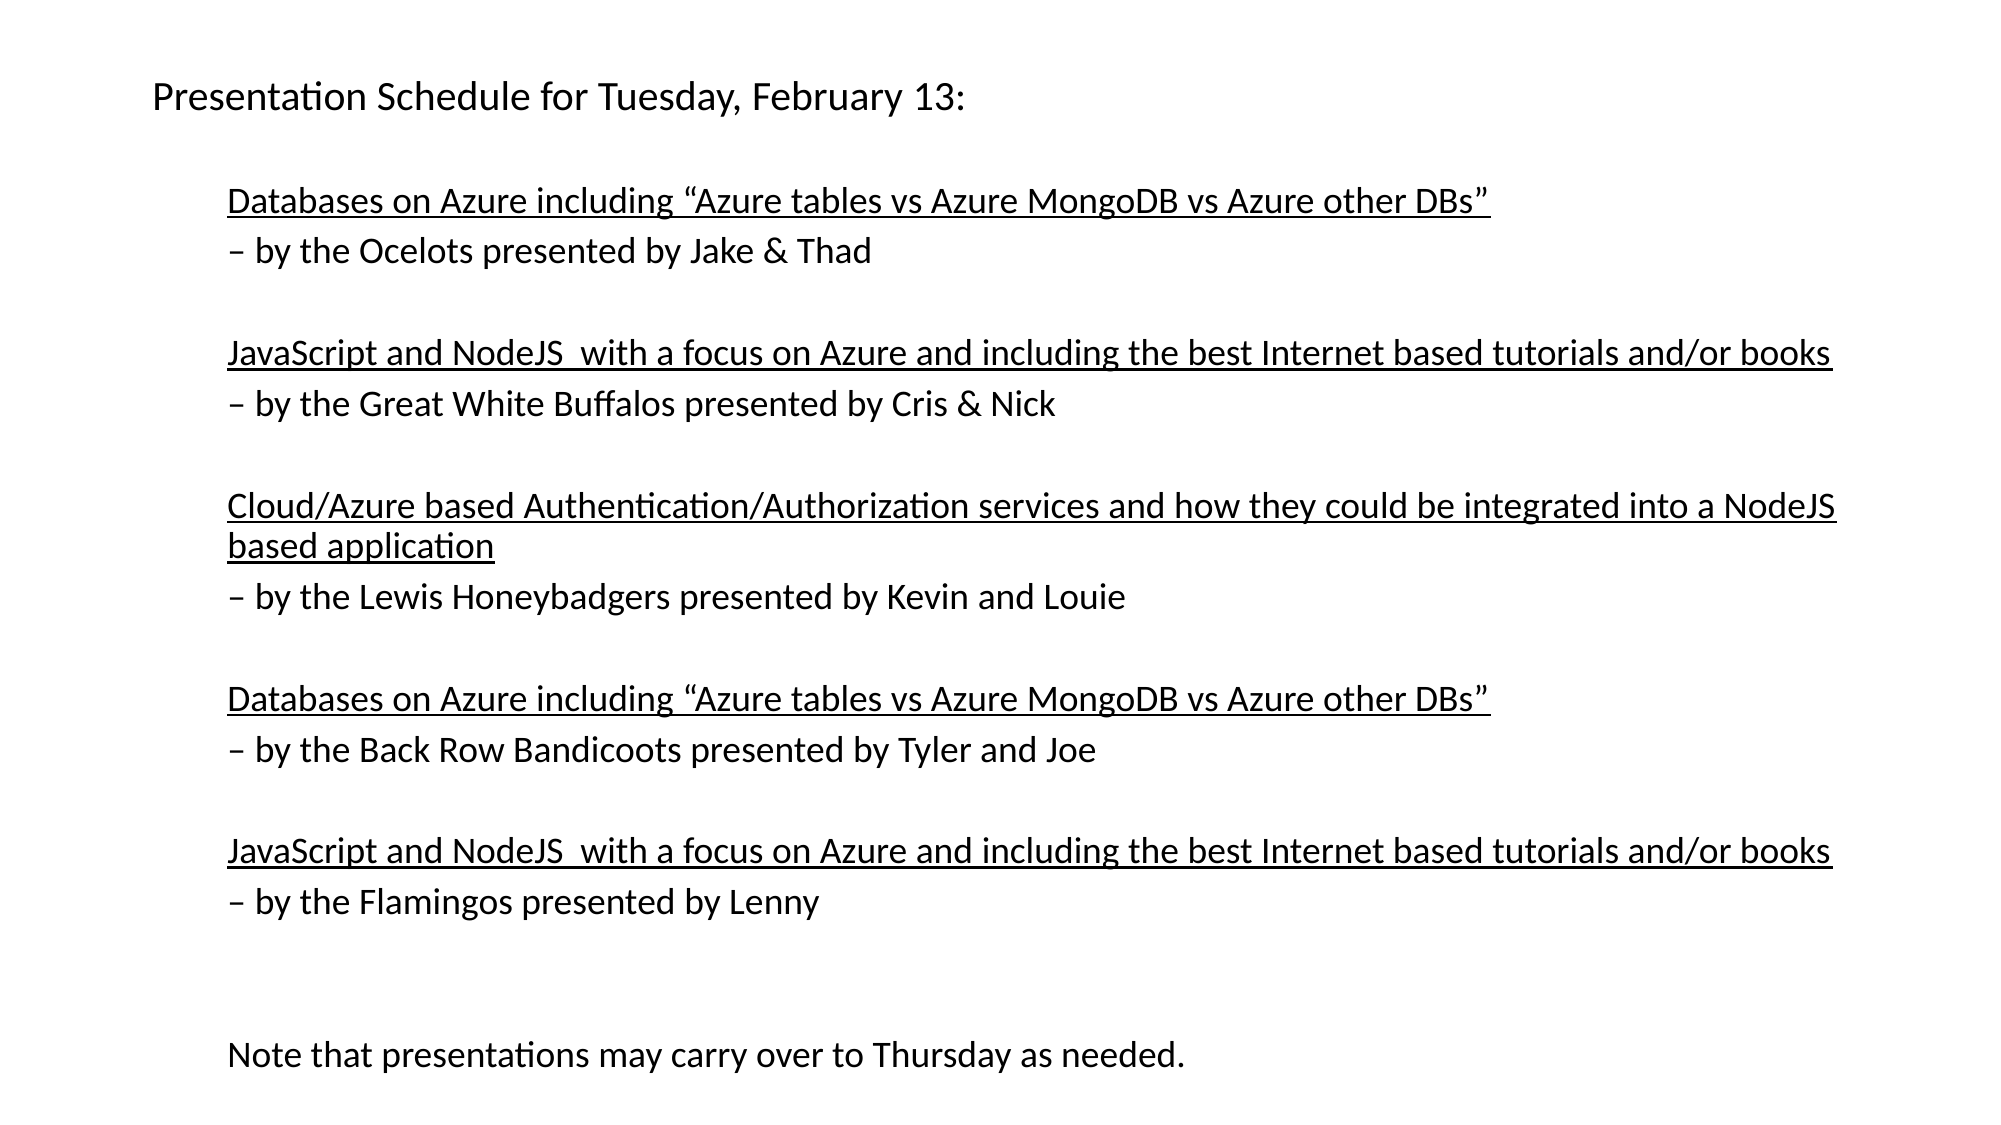

Presentation Schedule for Tuesday, February 13:

Databases on Azure including “Azure tables vs Azure MongoDB vs Azure other DBs”
– by the Ocelots presented by Jake & Thad

JavaScript and NodeJS  with a focus on Azure and including the best Internet based tutorials and/or books
– by the Great White Buffalos presented by Cris & Nick

Cloud/Azure based Authentication/Authorization services and how they could be integrated into a NodeJS based application
– by the Lewis Honeybadgers presented by Kevin and Louie

Databases on Azure including “Azure tables vs Azure MongoDB vs Azure other DBs”
– by the Back Row Bandicoots presented by Tyler and Joe

JavaScript and NodeJS  with a focus on Azure and including the best Internet based tutorials and/or books
– by the Flamingos presented by Lenny

Note that presentations may carry over to Thursday as needed.